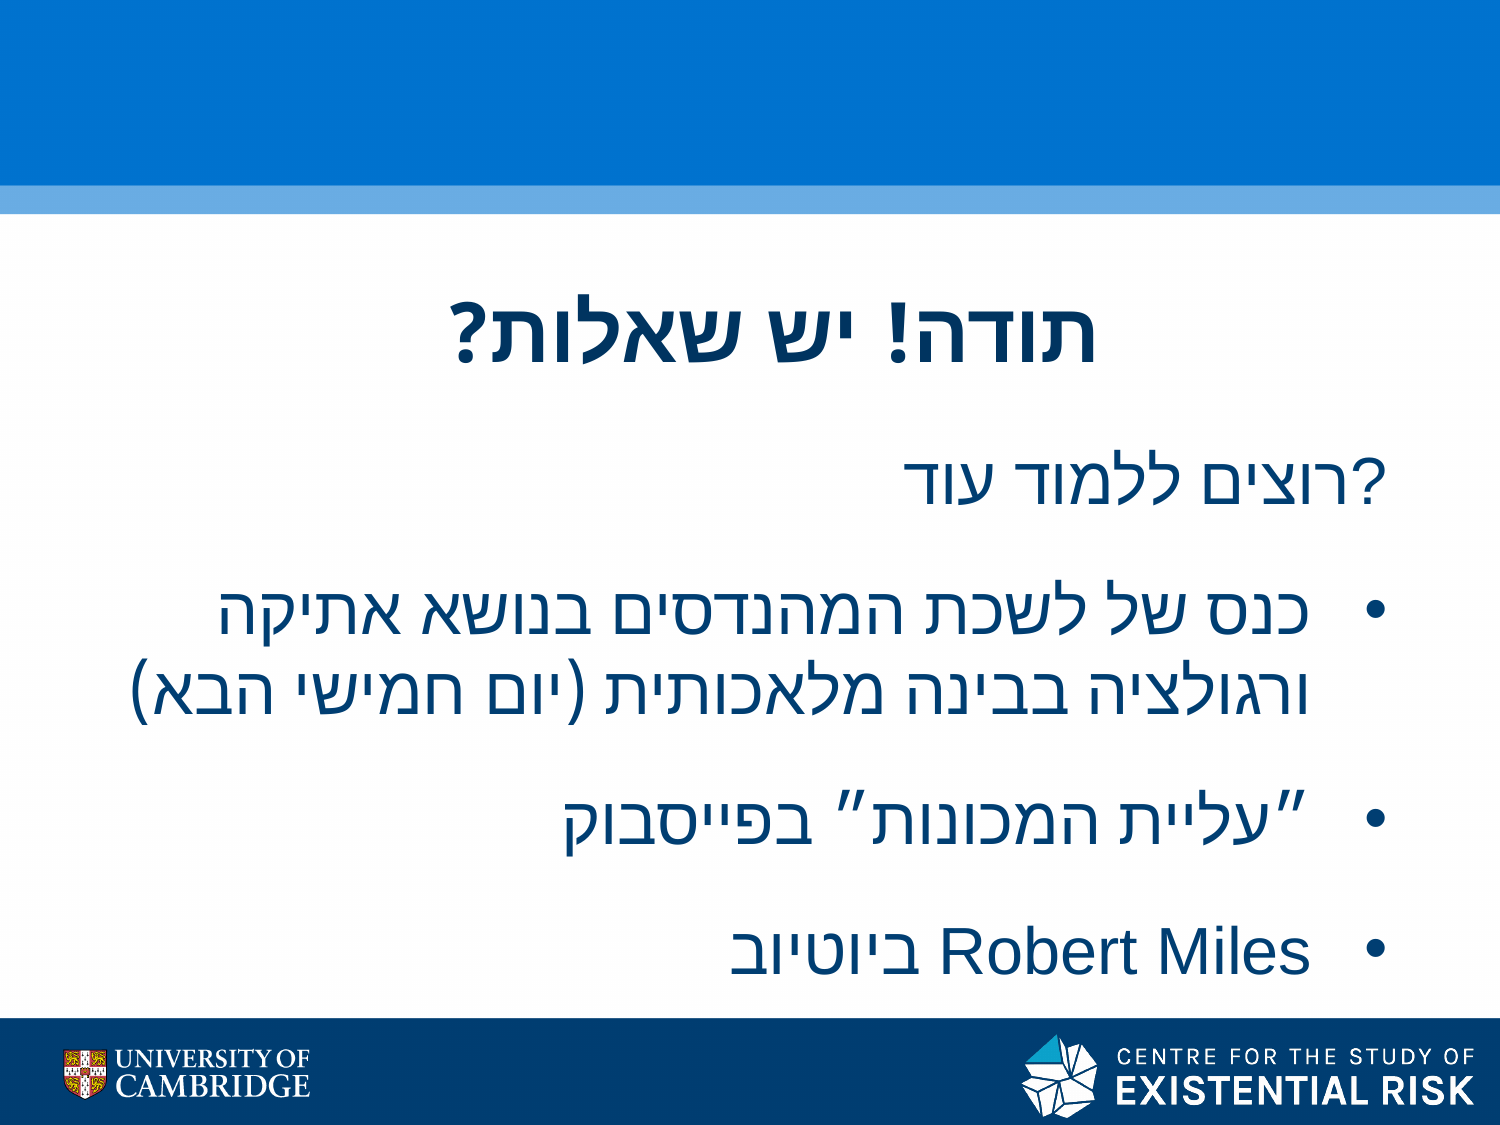

# תודה! יש שאלות?
רוצים ללמוד עוד?
כנס של לשכת המהנדסים בנושא אתיקה ורגולציה בבינה מלאכותית (יום חמישי הבא)
״עליית המכונות״ בפייסבוק
Robert Miles ביוטיוב